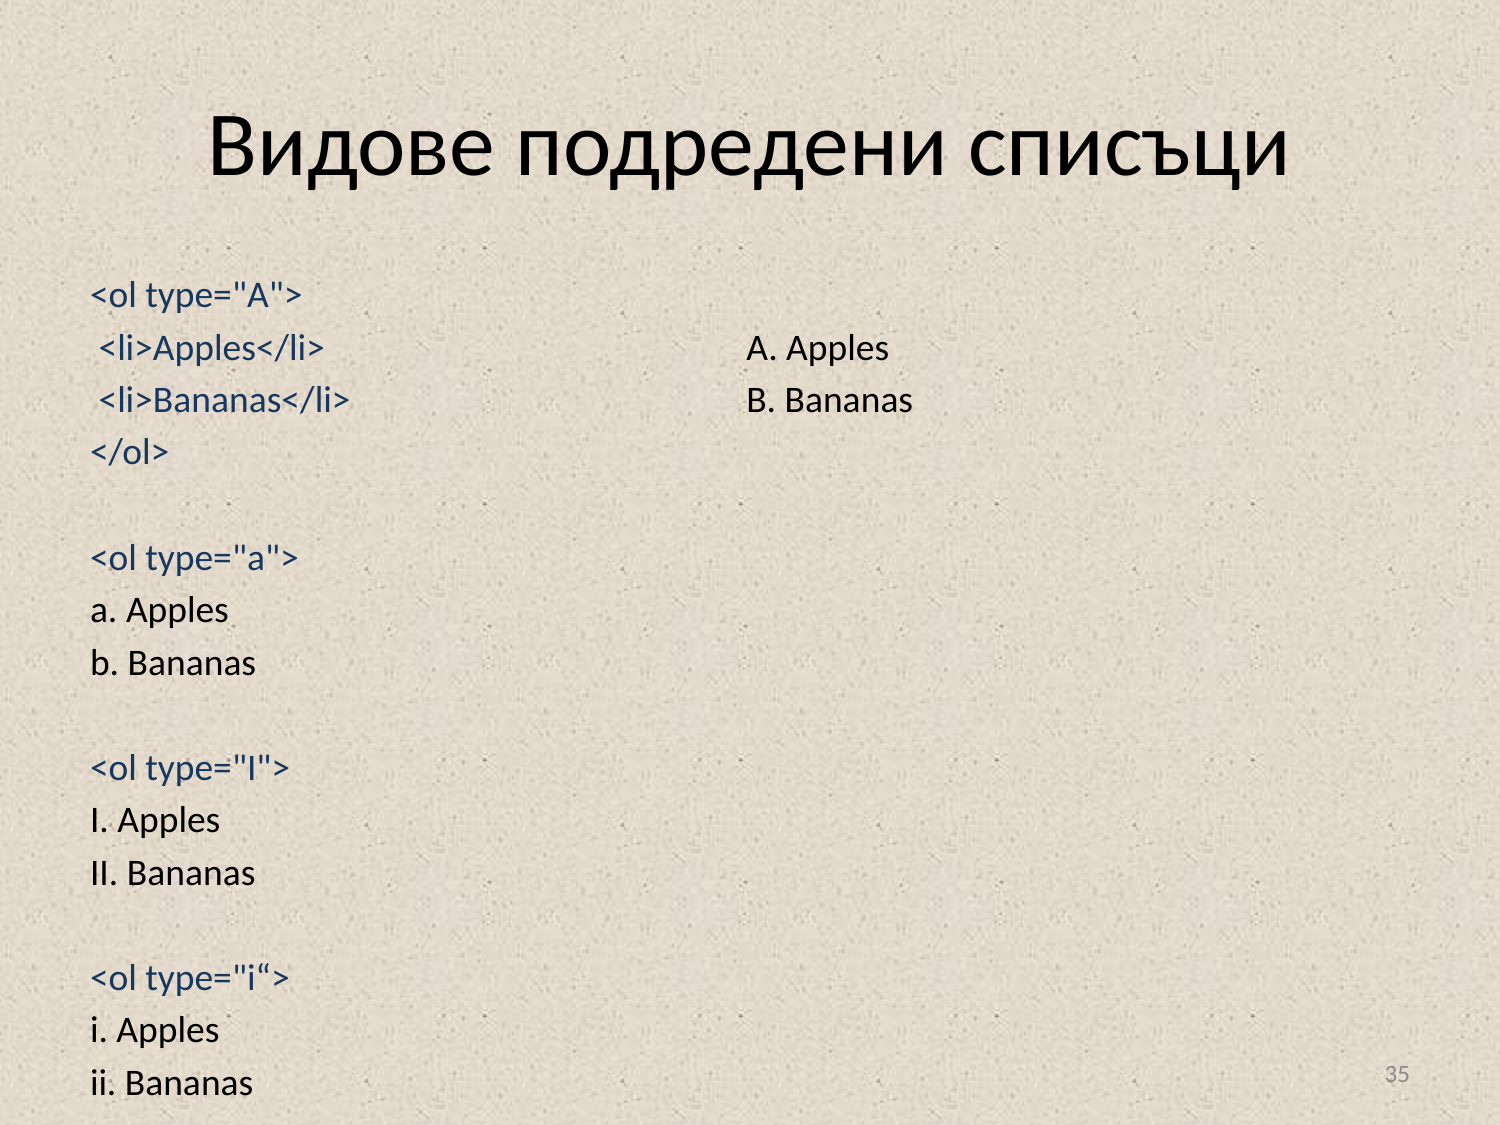

# Видове подредени списъци
<ol type="A">
 <li>Apples</li>			A. Apples
 <li>Bananas</li>			B. Bananas
</ol>

<ol type="a">
a. Apples
b. Bananas

<ol type="I">
I. Apples
II. Bananas

<ol type="i“>
i. Apples
ii. Bananas
35